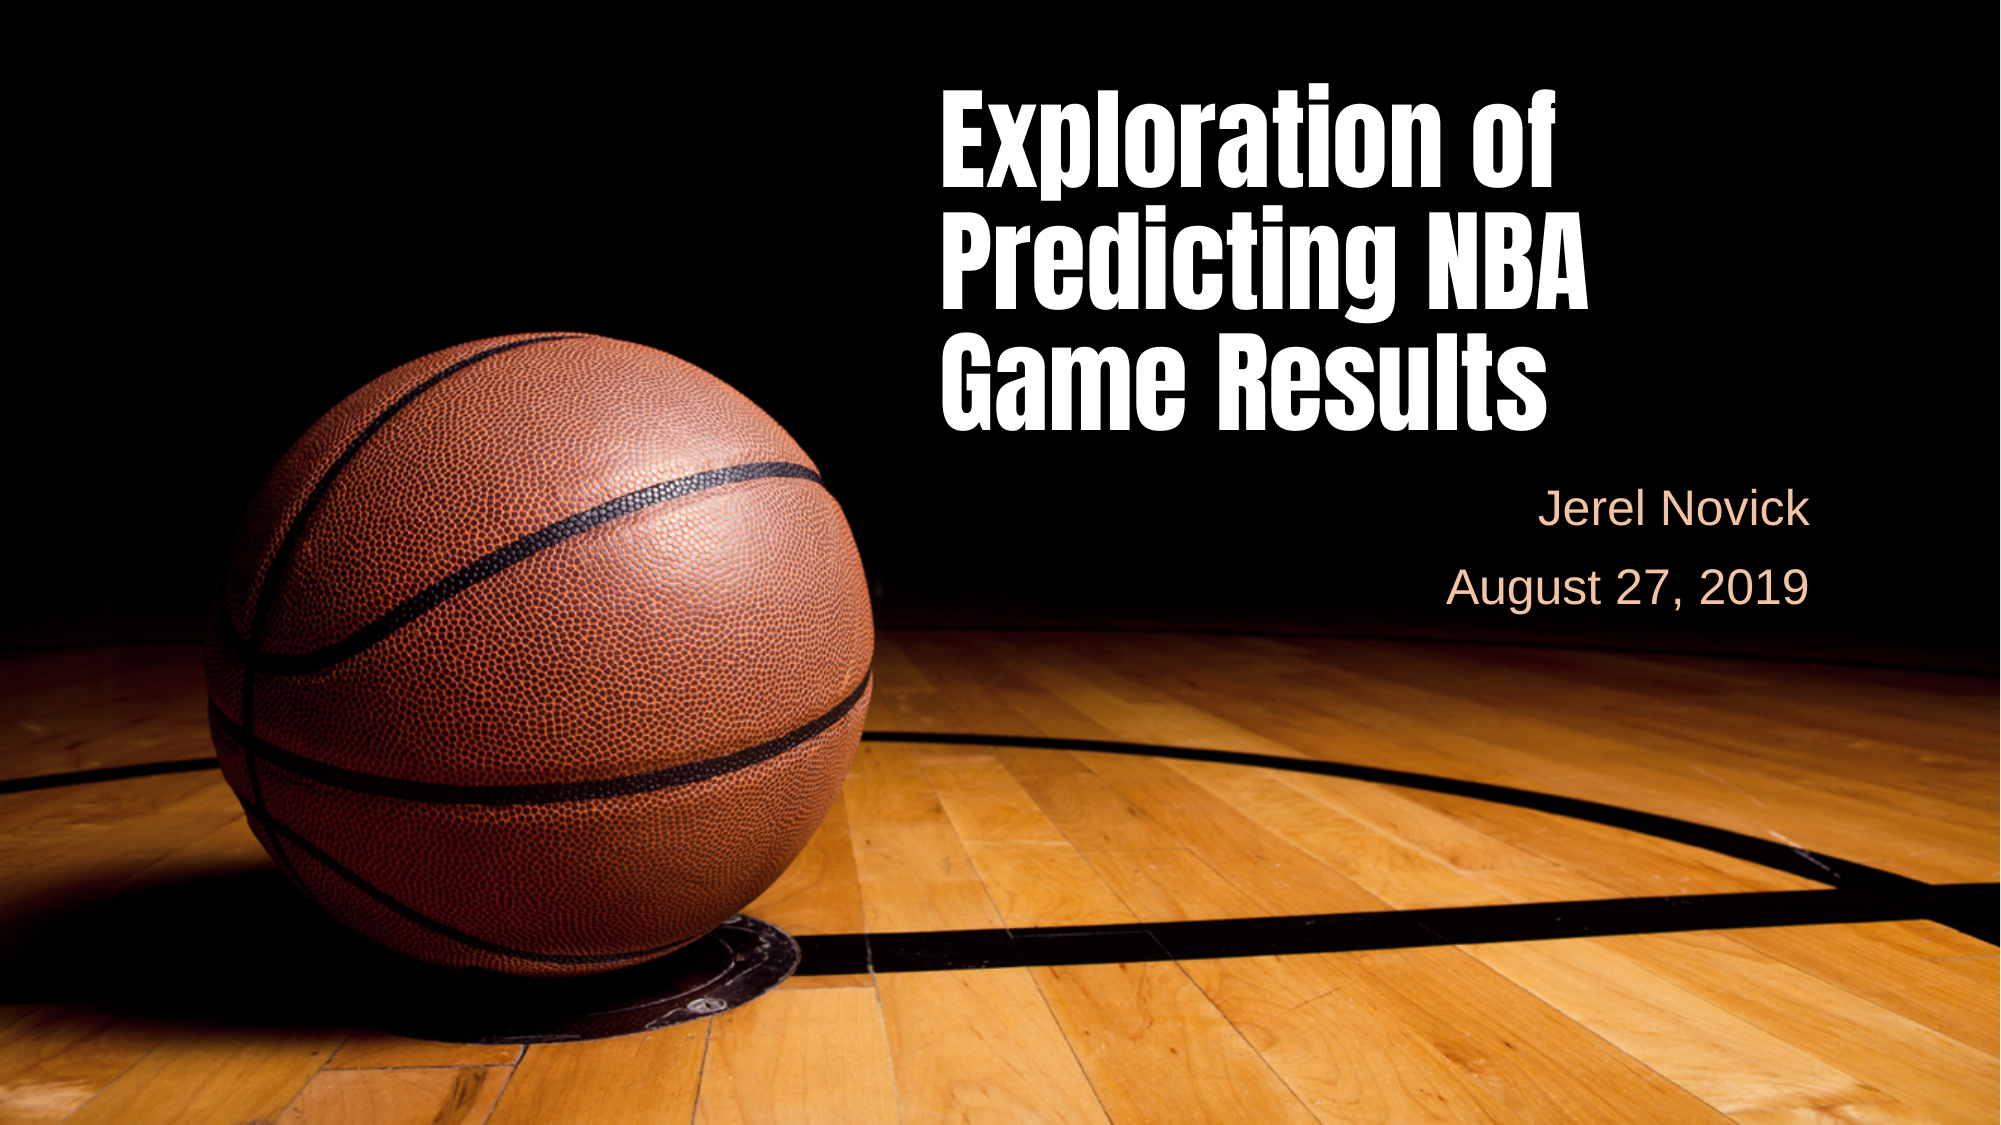

# Exploration of Predicting NBA Game Results
Jerel Novick
August 27, 2019